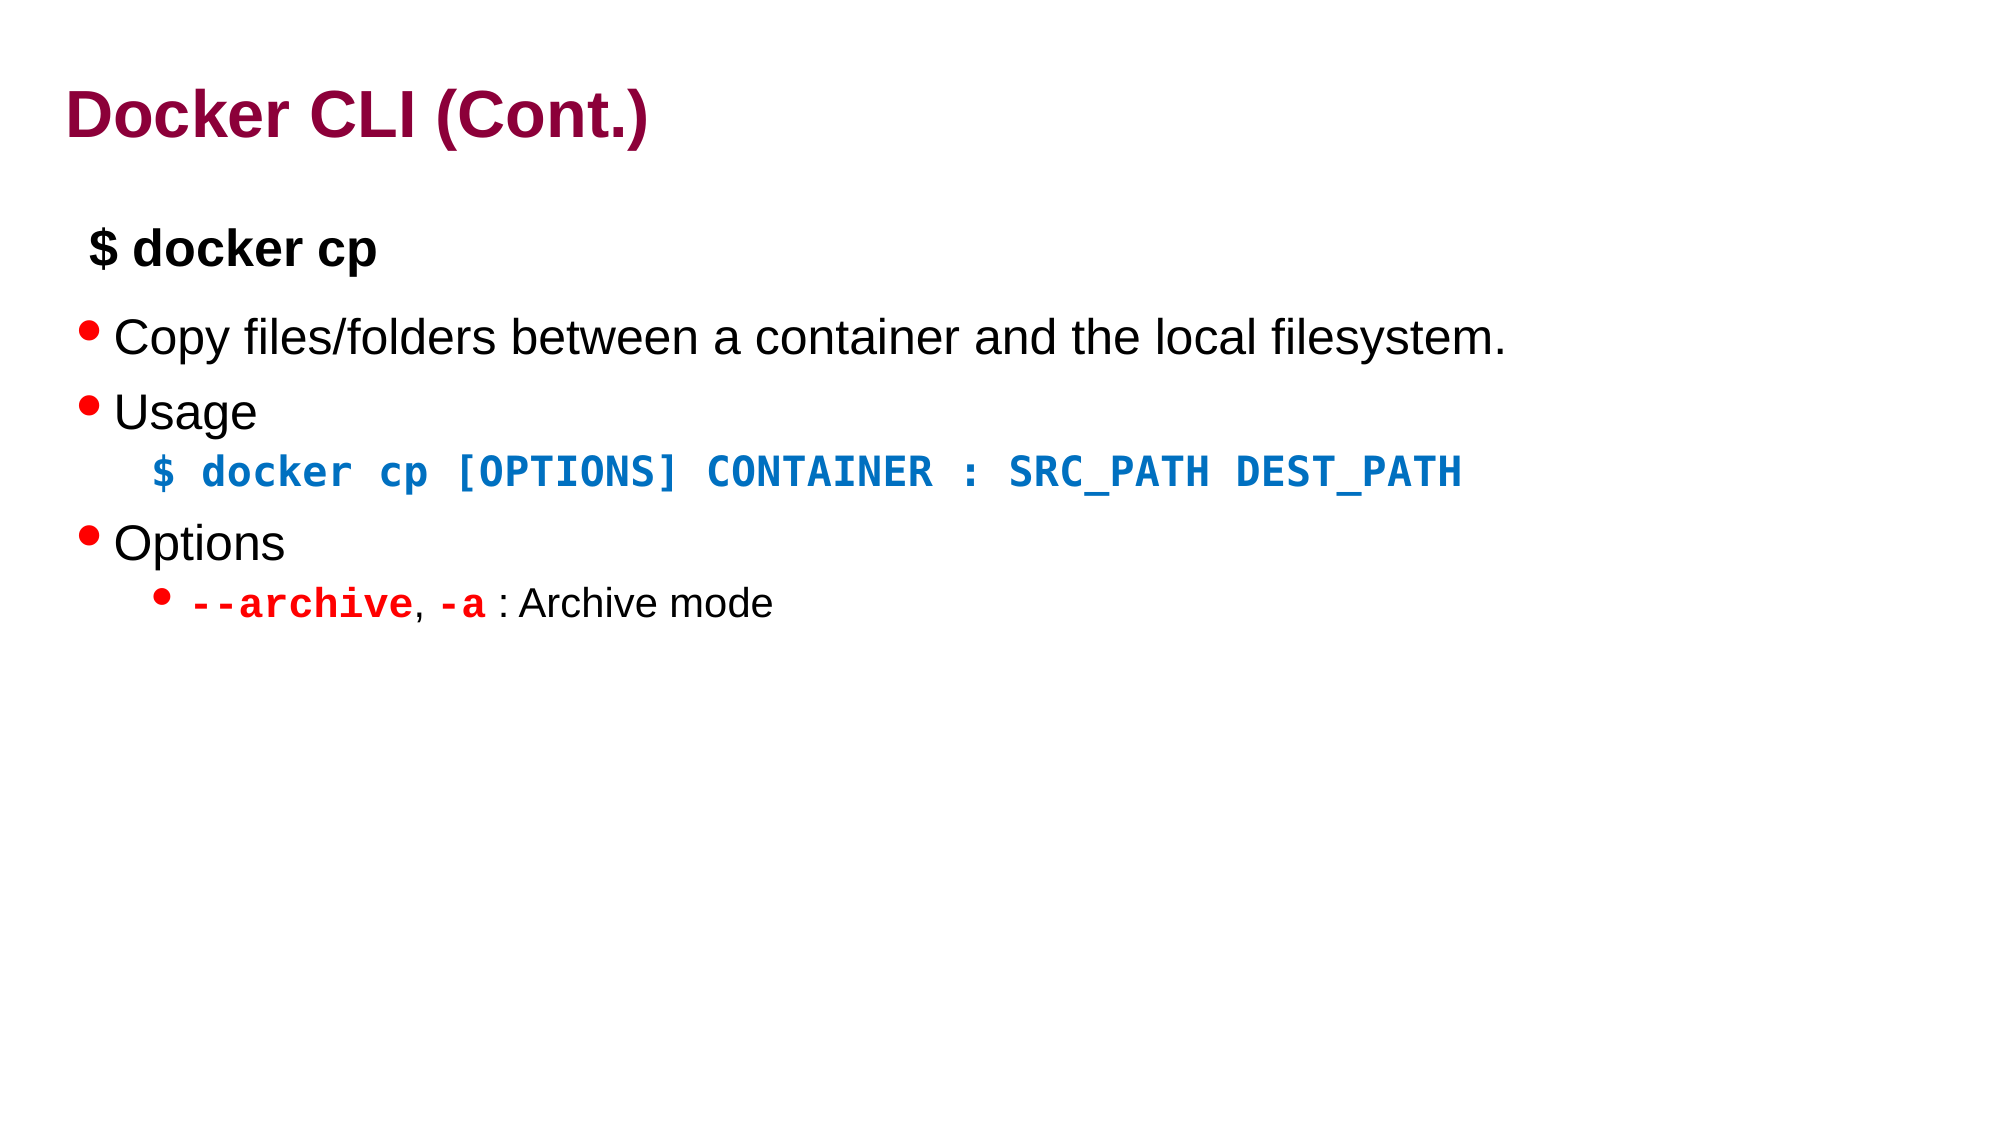

# Docker CLI (Cont.)
$ docker cp
Copy files/folders between a container and the local filesystem.
Usage
$ docker cp [OPTIONS] CONTAINER : SRC_PATH DEST_PATH
Options
--archive, -a : Archive mode